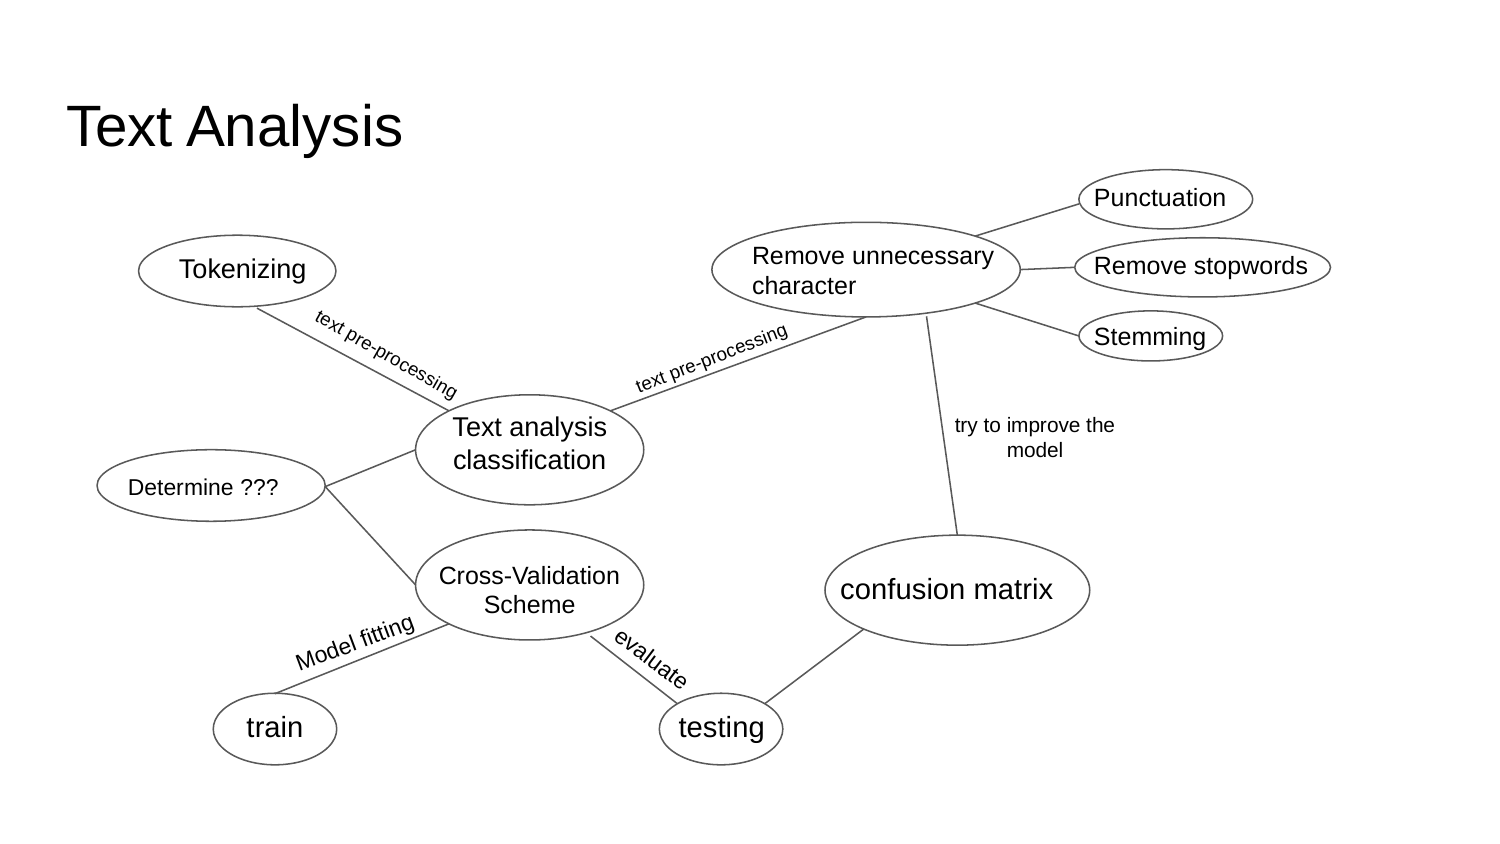

# Text Analysis
Punctuation

Remove unnecessary character
Remove stopwords

Tokenizing

Stemming

text pre-processing
text pre-processing

Text analysis classification
try to improve the model

Determine ???

Cross-Validation Scheme
confusion matrix
Model fitting
evaluate

train
testing